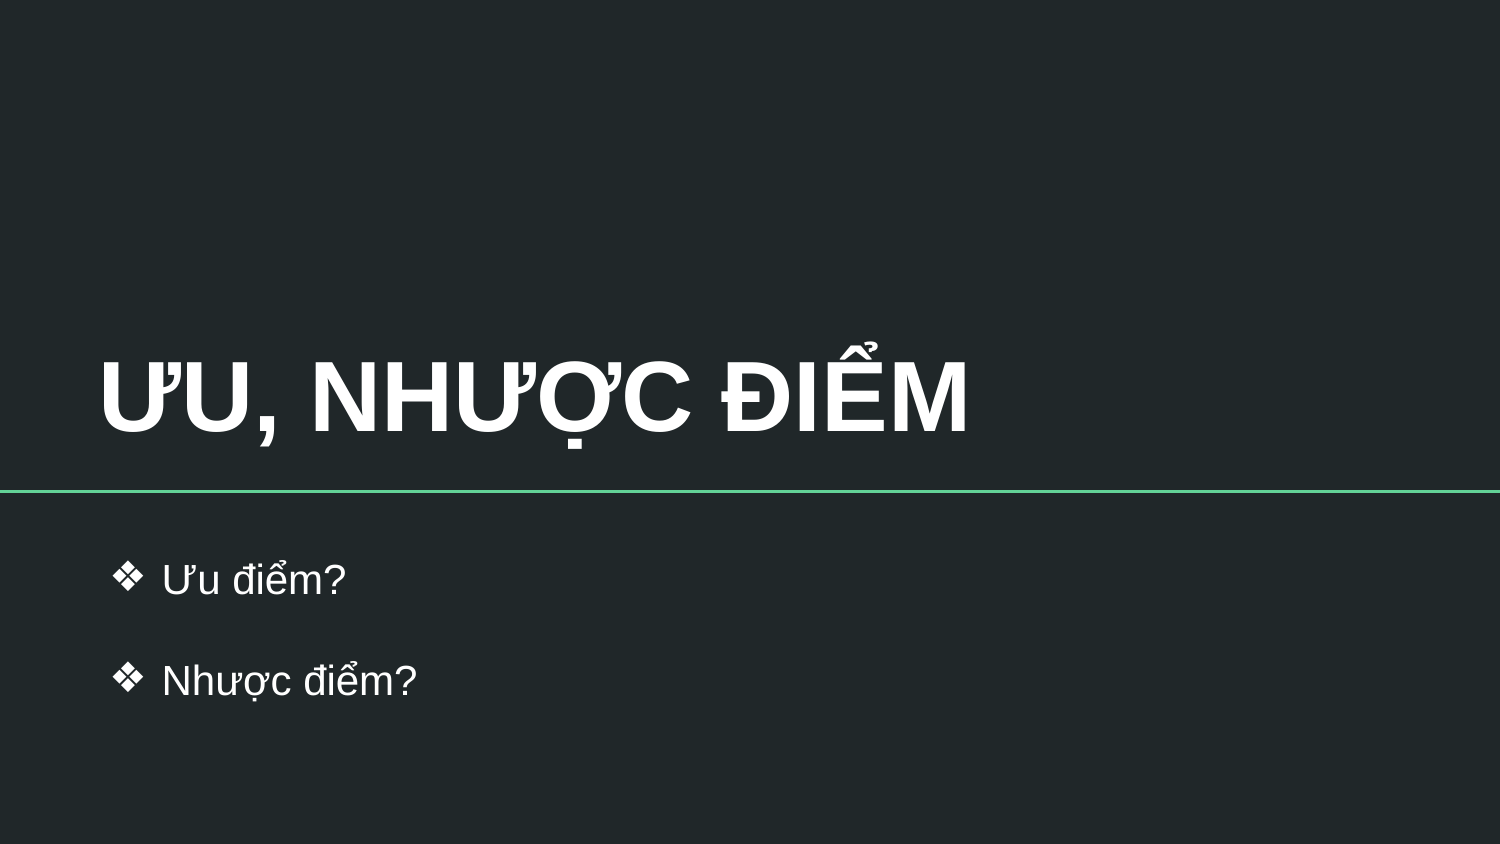

# ƯU, NHƯỢC ĐIỂM
Ưu điểm?

Nhược điểm?